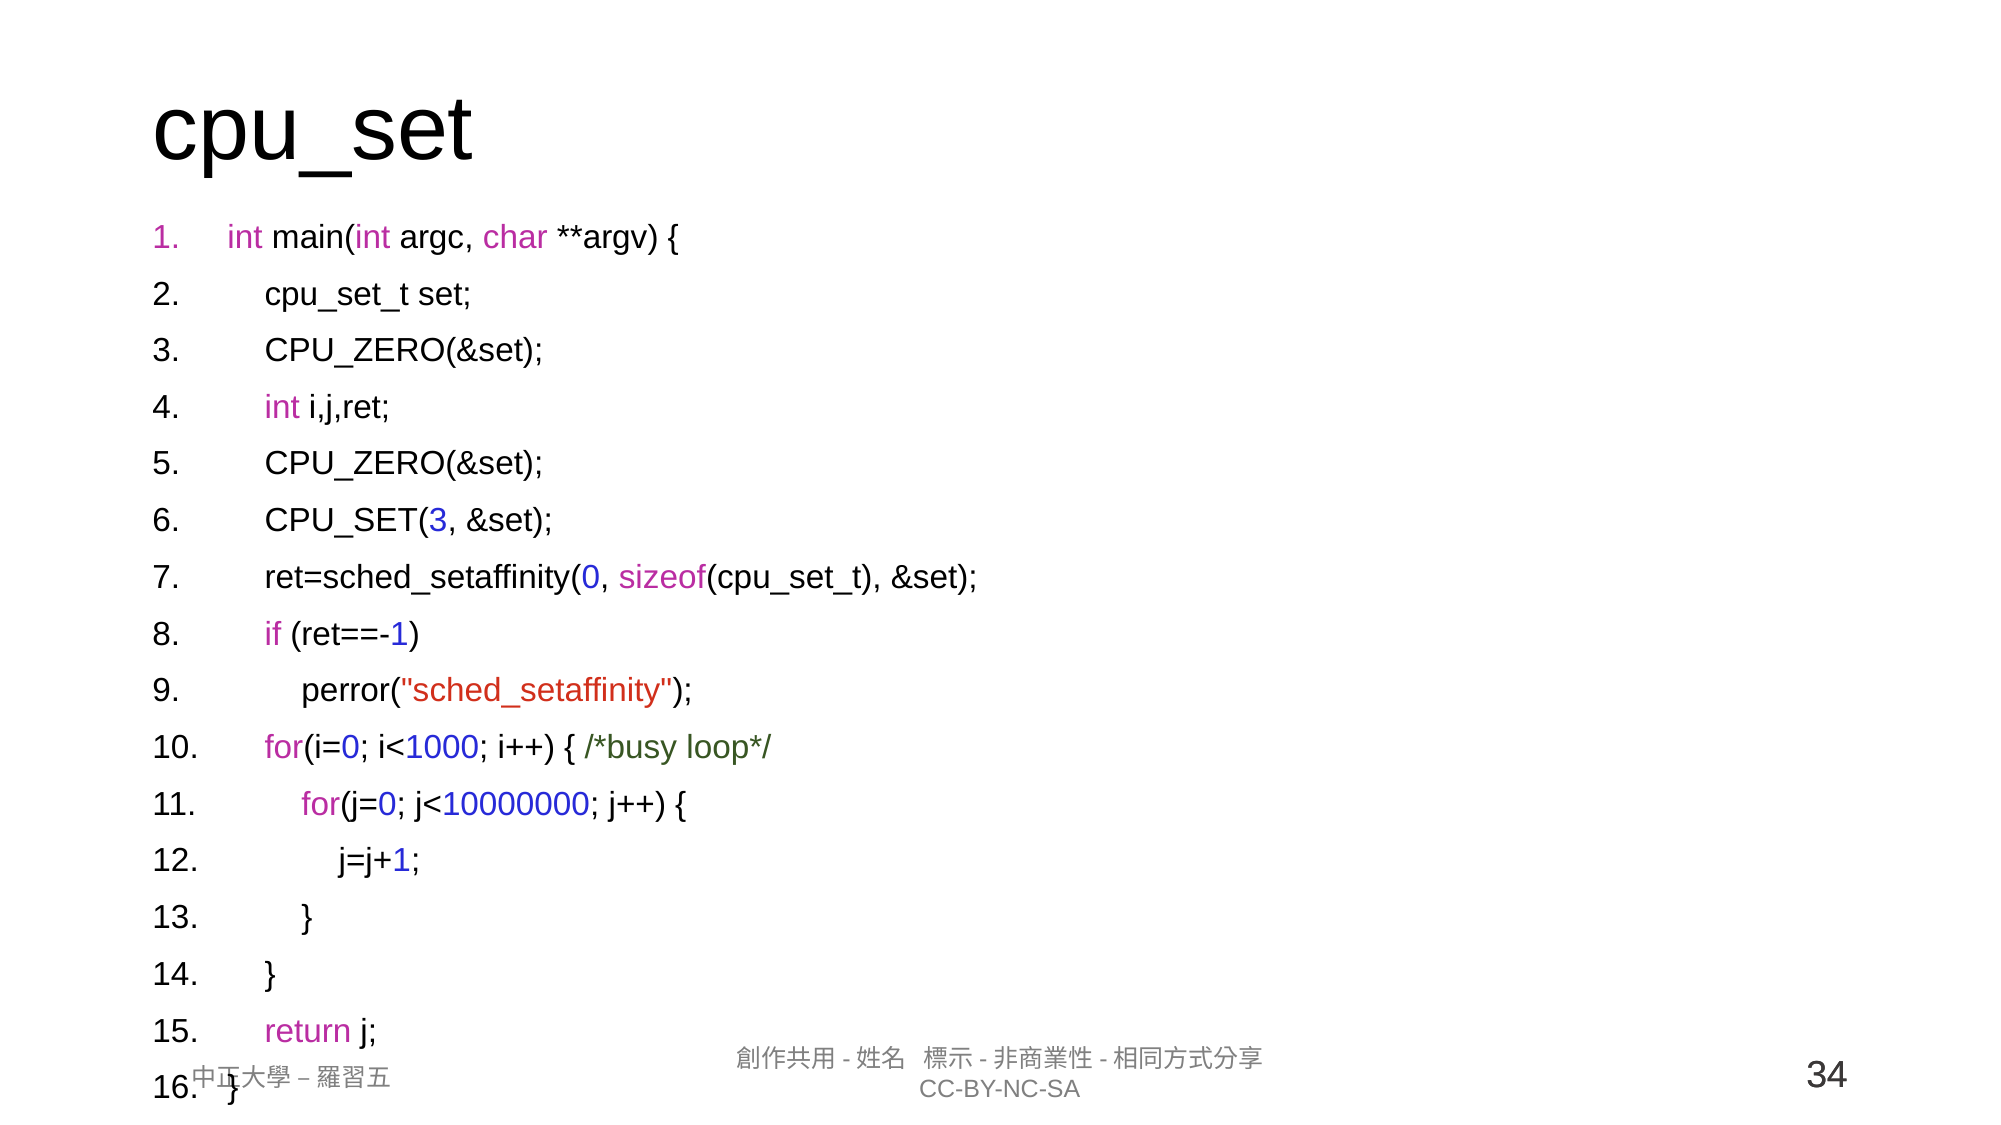

# cpu_set
int main(int argc, char **argv) {
    cpu_set_t set;
    CPU_ZERO(&set);
    int i,j,ret;
    CPU_ZERO(&set);
    CPU_SET(3, &set);
    ret=sched_setaffinity(0, sizeof(cpu_set_t), &set);
    if (ret==-1)
        perror("sched_setaffinity");
    for(i=0; i<1000; i++) { /*busy loop*/
        for(j=0; j<10000000; j++) {
            j=j+1;
        }
    }
    return j;
}